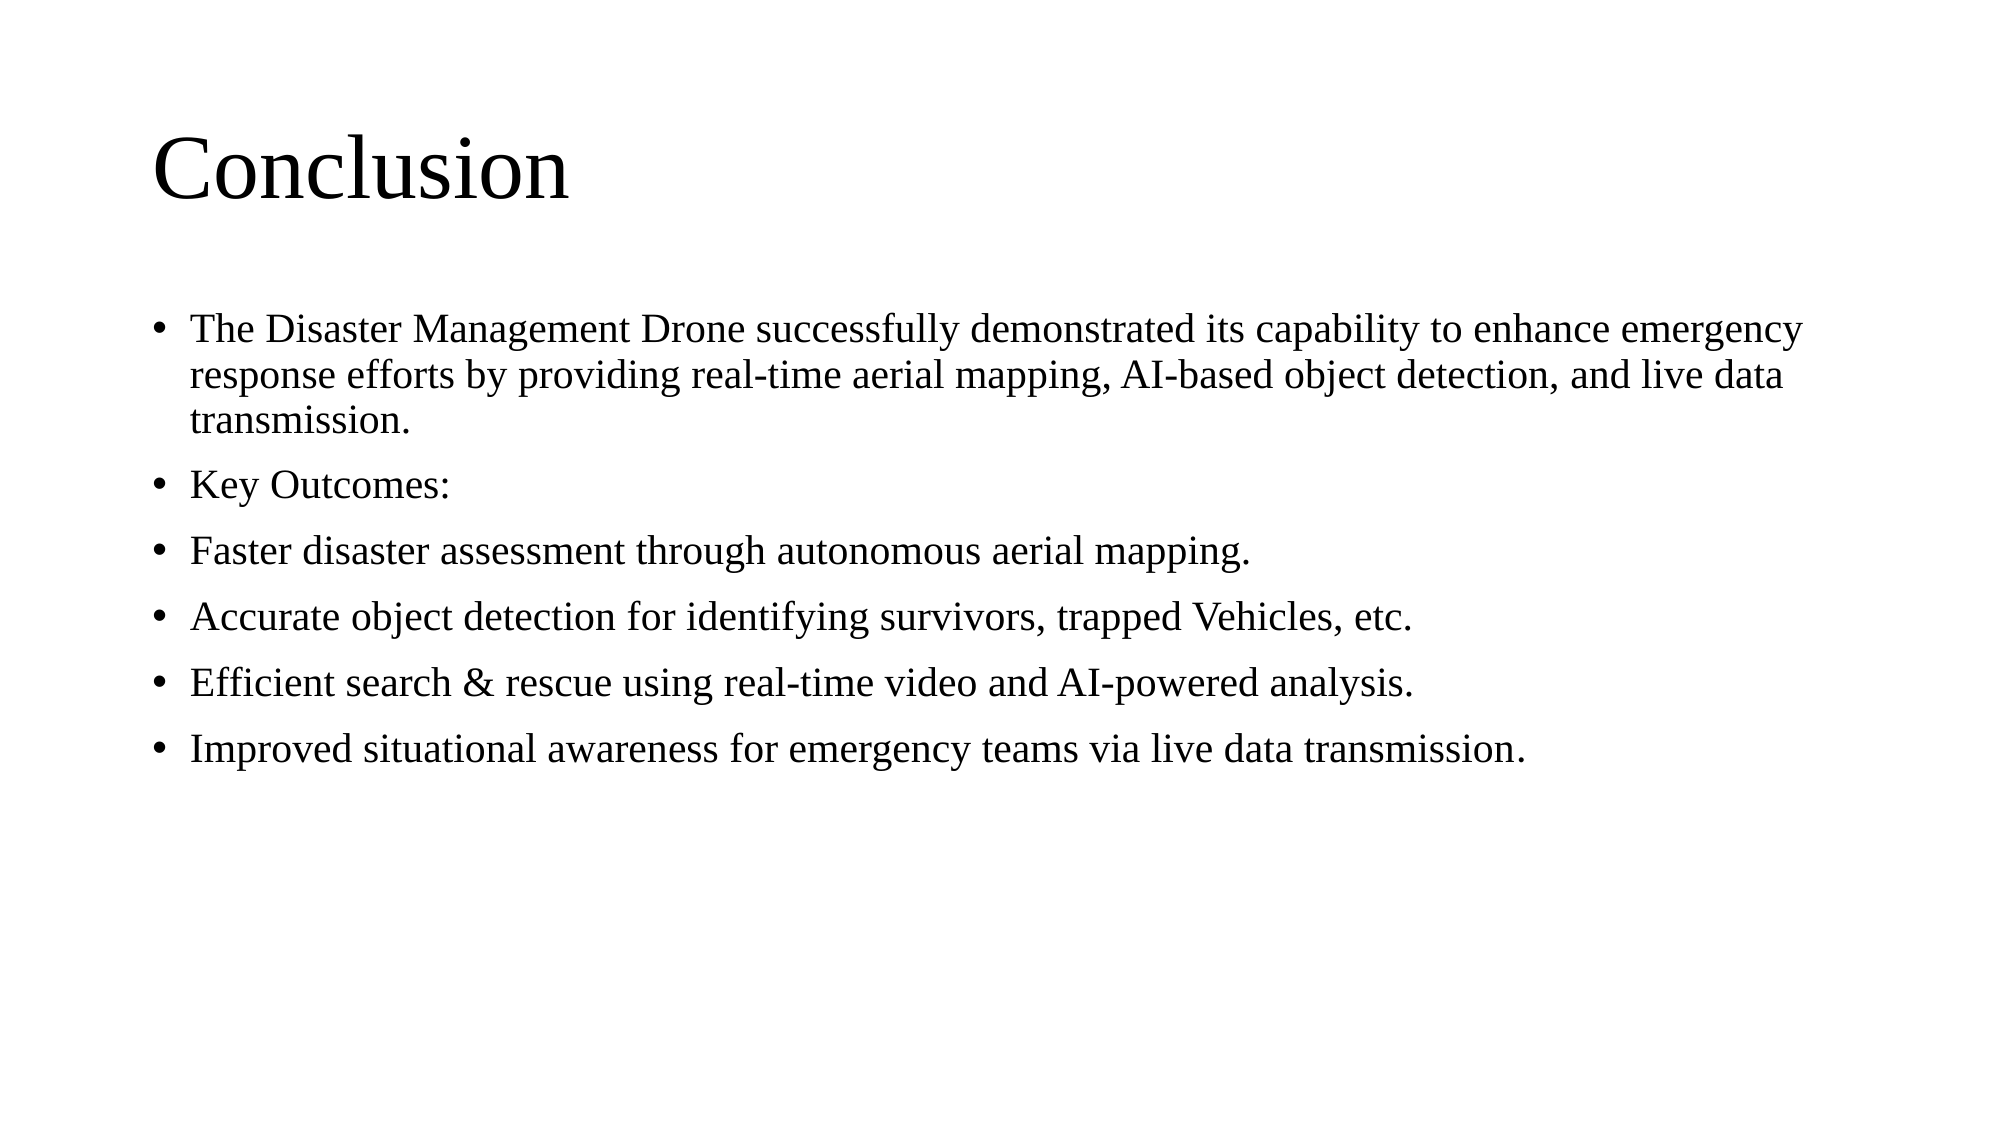

# Conclusion
The Disaster Management Drone successfully demonstrated its capability to enhance emergency response efforts by providing real-time aerial mapping, AI-based object detection, and live data transmission.
Key Outcomes:
Faster disaster assessment through autonomous aerial mapping.
Accurate object detection for identifying survivors, trapped Vehicles, etc.
Efficient search & rescue using real-time video and AI-powered analysis.
Improved situational awareness for emergency teams via live data transmission.